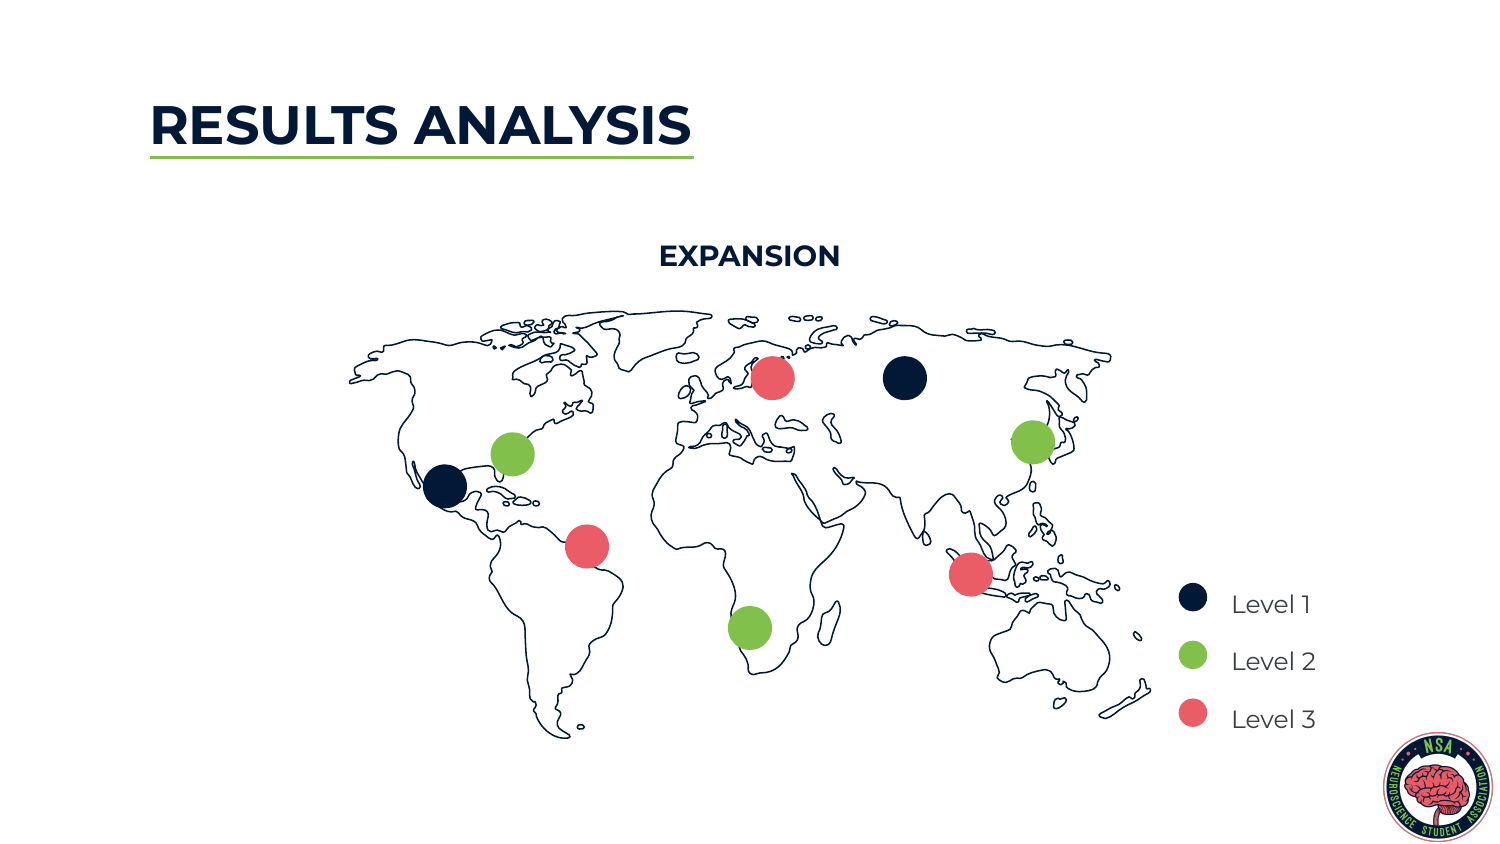

# RESULTS ANALYSIS
EXPANSION

Level 1

Level 2

Level 3